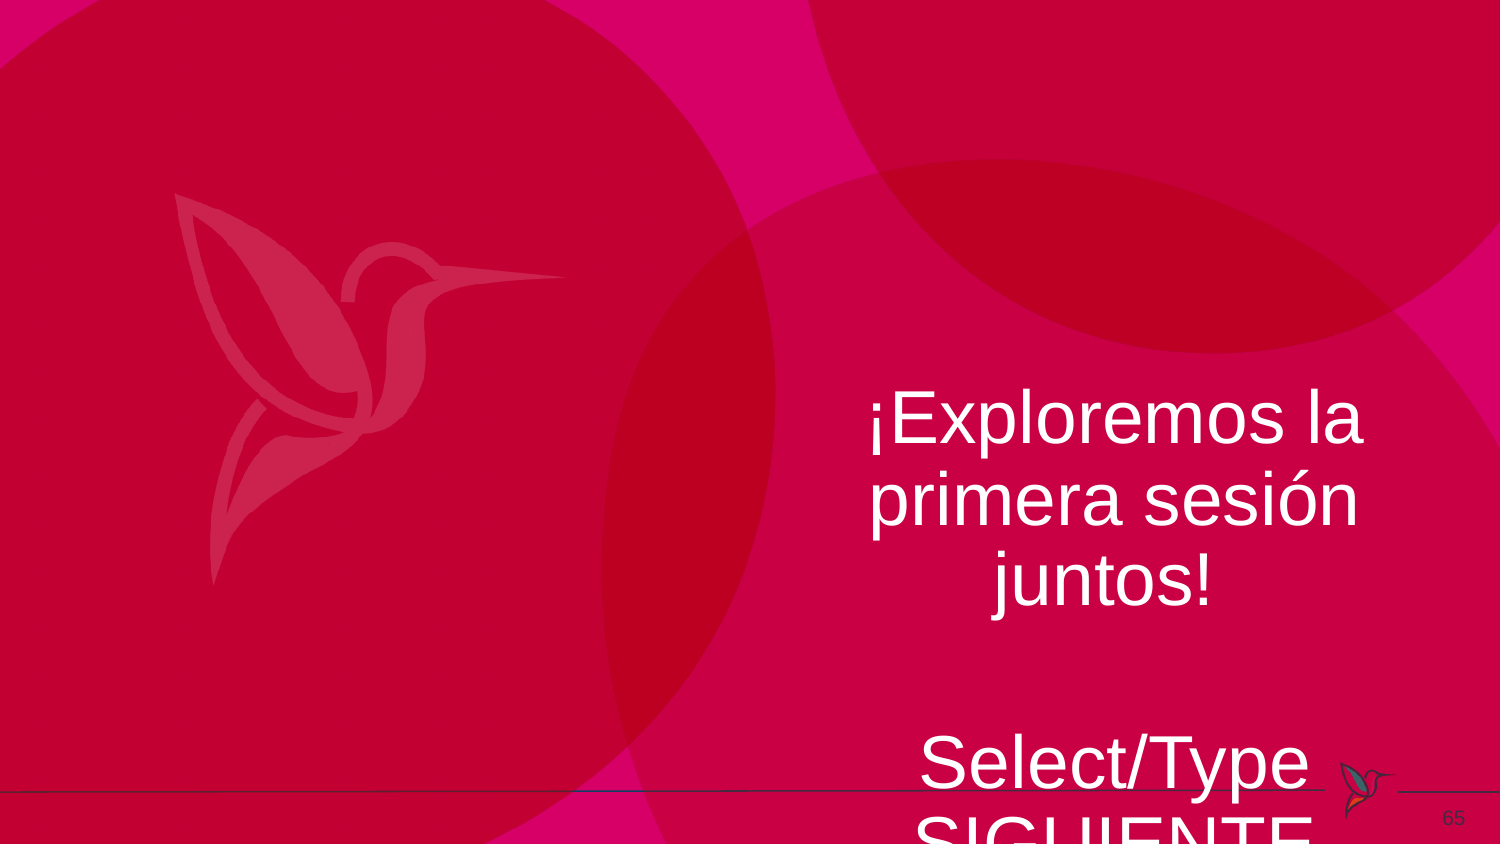

¡Exploremos la primera sesión juntos!
Select/Type SIGUIENTE